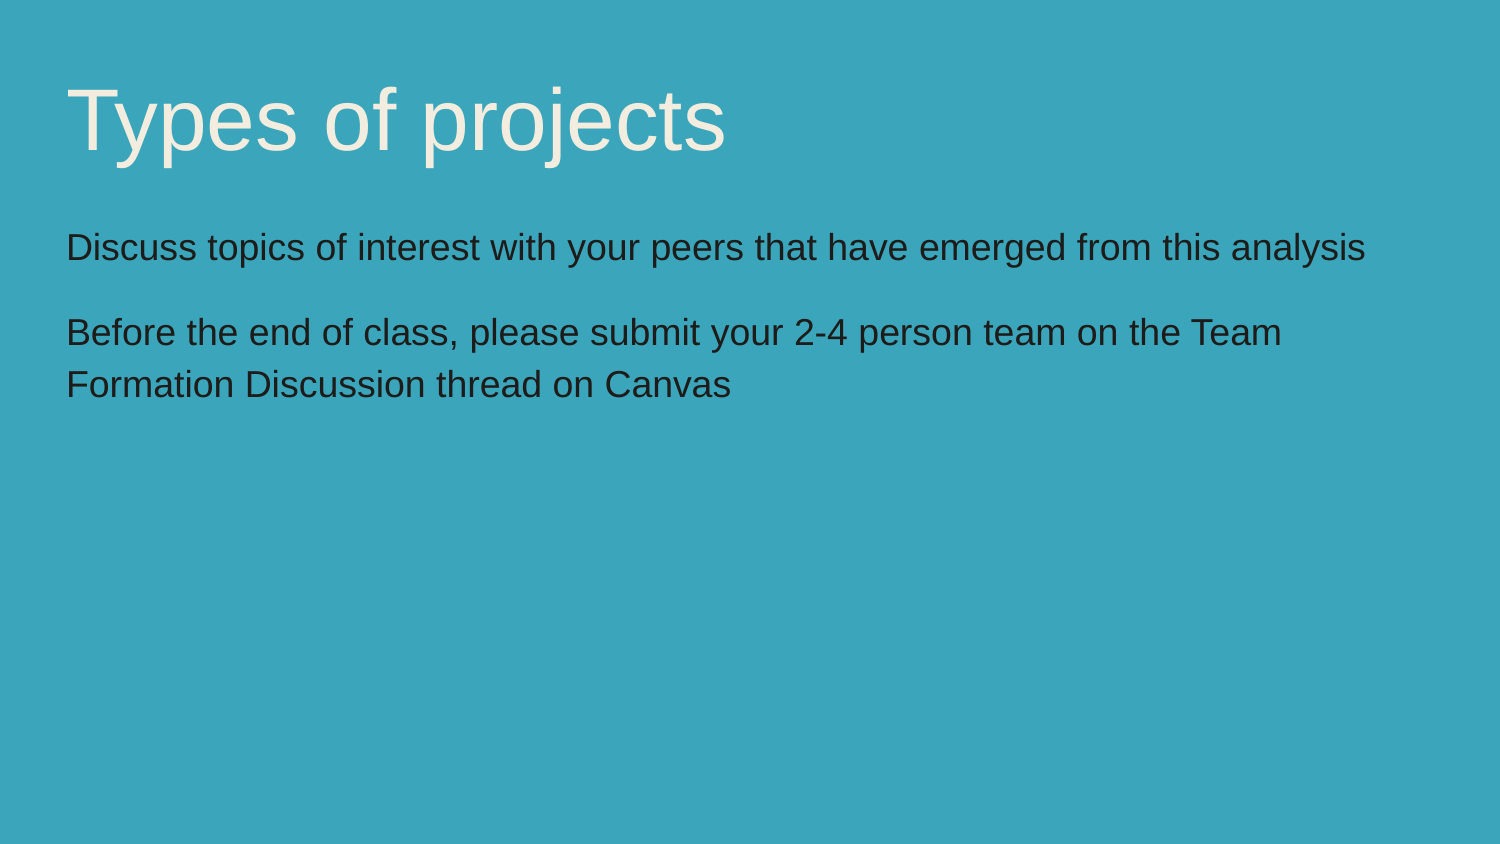

# Types of projects
Discuss topics of interest with your peers that have emerged from this analysis
Before the end of class, please submit your 2-4 person team on the Team Formation Discussion thread on Canvas